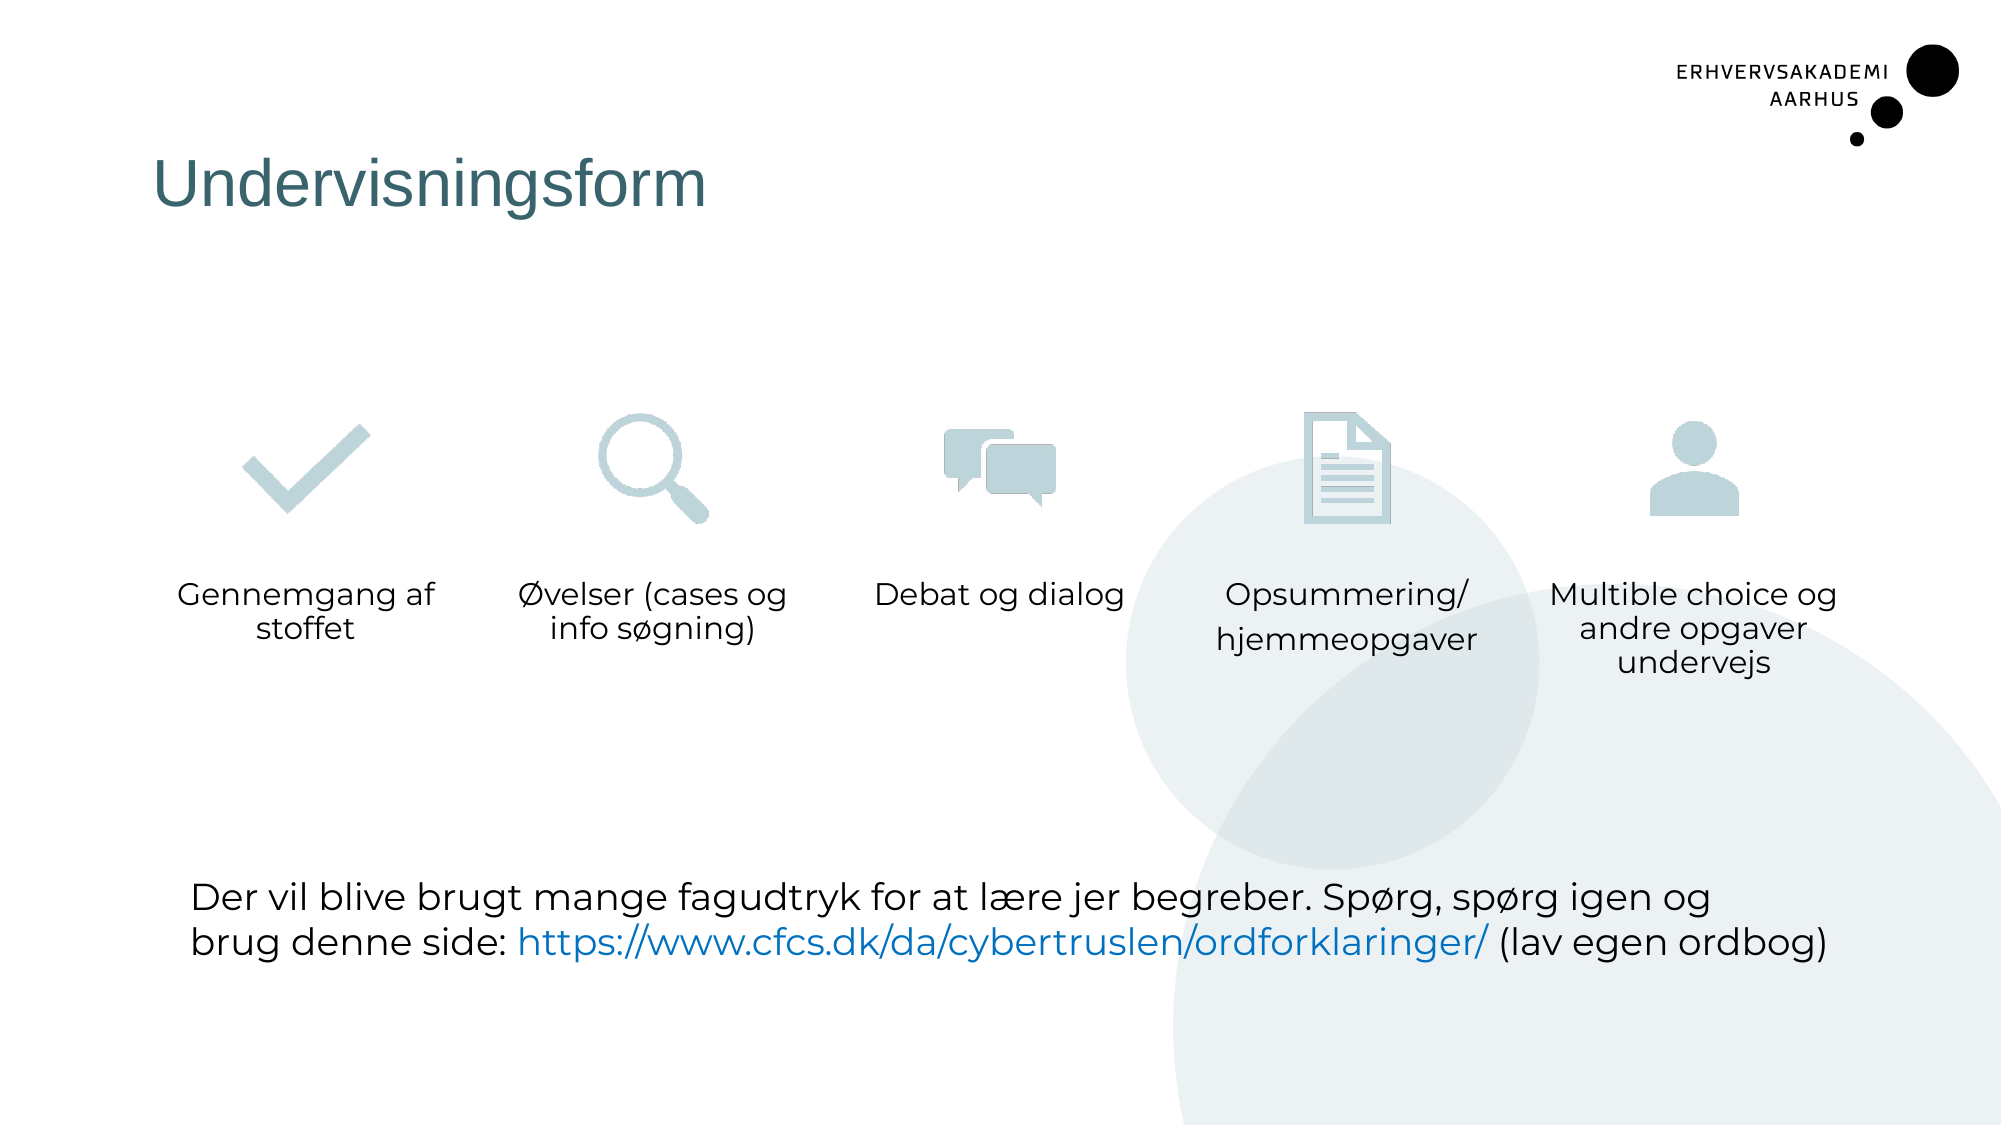

# Undervisningsform
Gennemgang af stoffet
Øvelser (cases og info søgning)
Debat og dialog
Opsummering/
hjemmeopgaver
Multible choice og andre opgaver undervejs
Der vil blive brugt mange fagudtryk for at lære jer begreber. Spørg, spørg igen og
brug denne side: https://www.cfcs.dk/da/cybertruslen/ordforklaringer/ (lav egen ordbog)